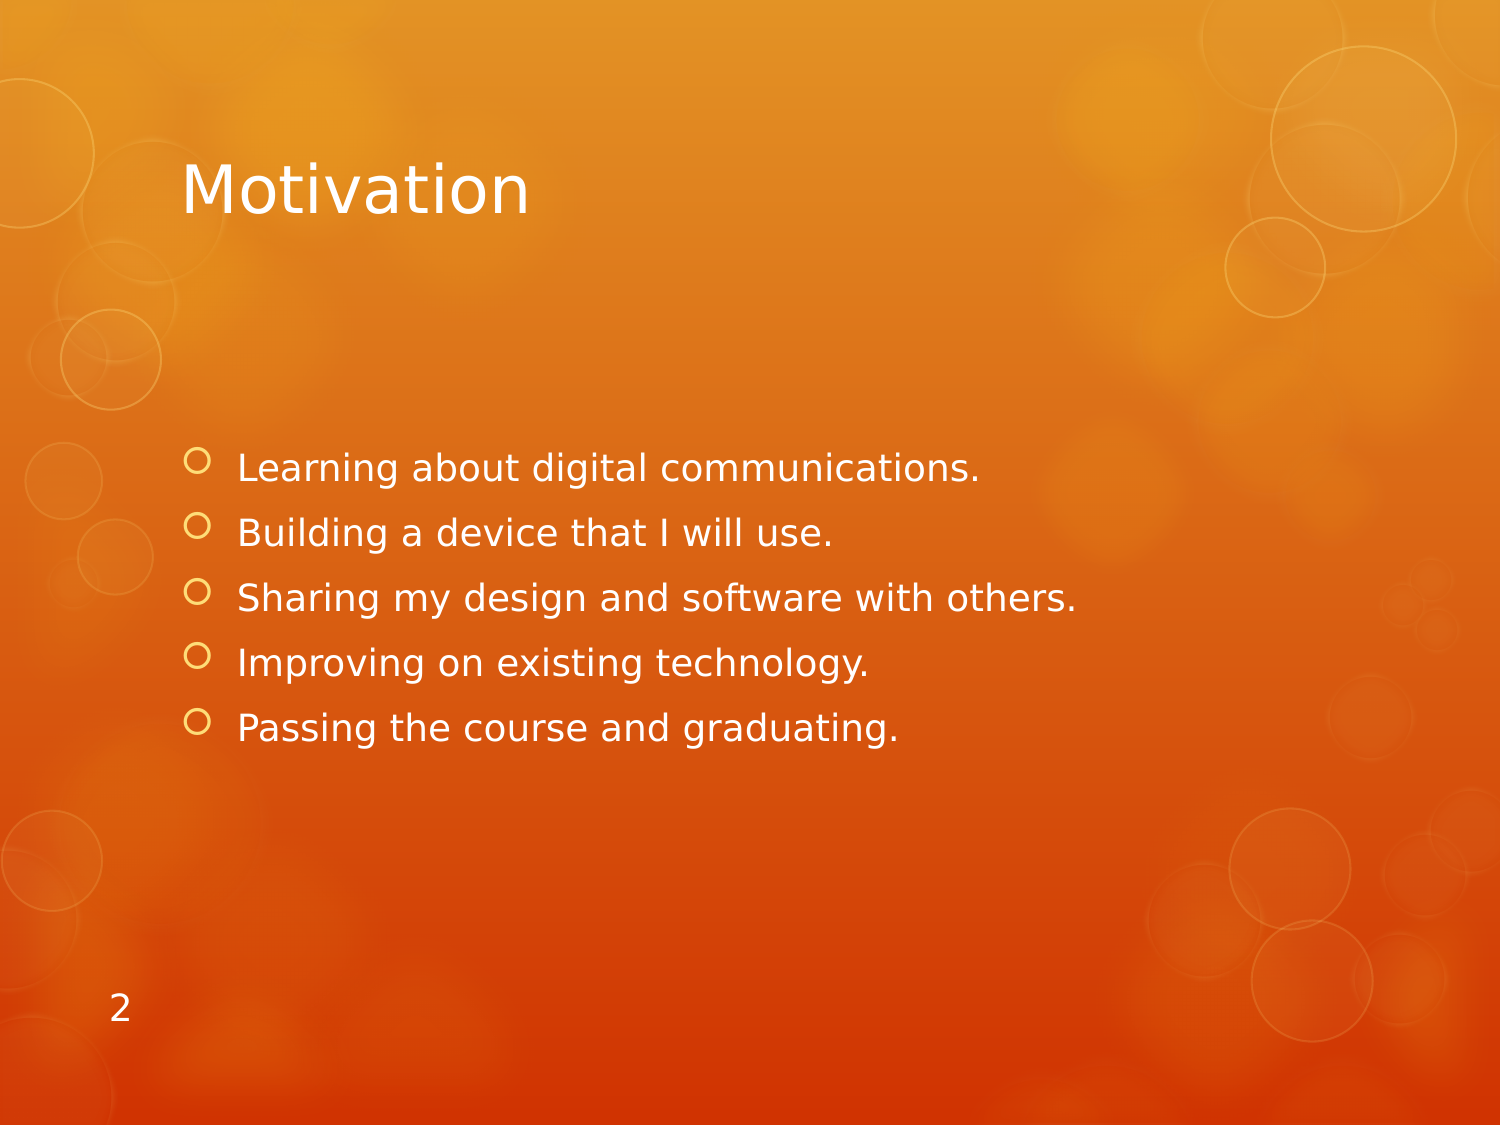

# Motivation
Learning about digital communications.
Building a device that I will use.
Sharing my design and software with others.
Improving on existing technology.
Passing the course and graduating.

2